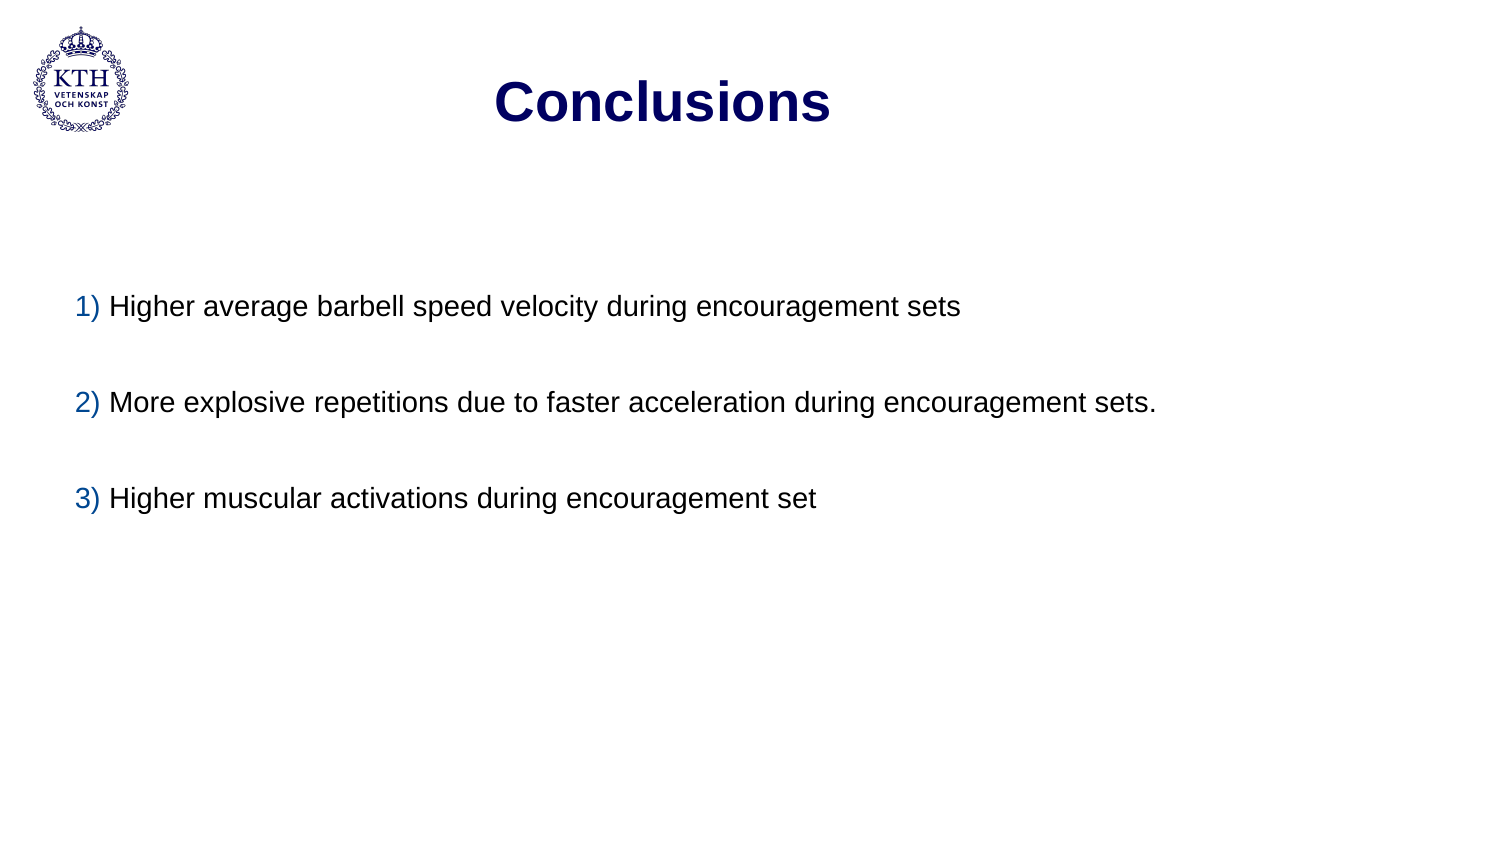

# Conclusions

1) Higher average barbell speed velocity during encouragement sets

2) More explosive repetitions due to faster acceleration during encouragement sets.

3) Higher muscular activations during encouragement set